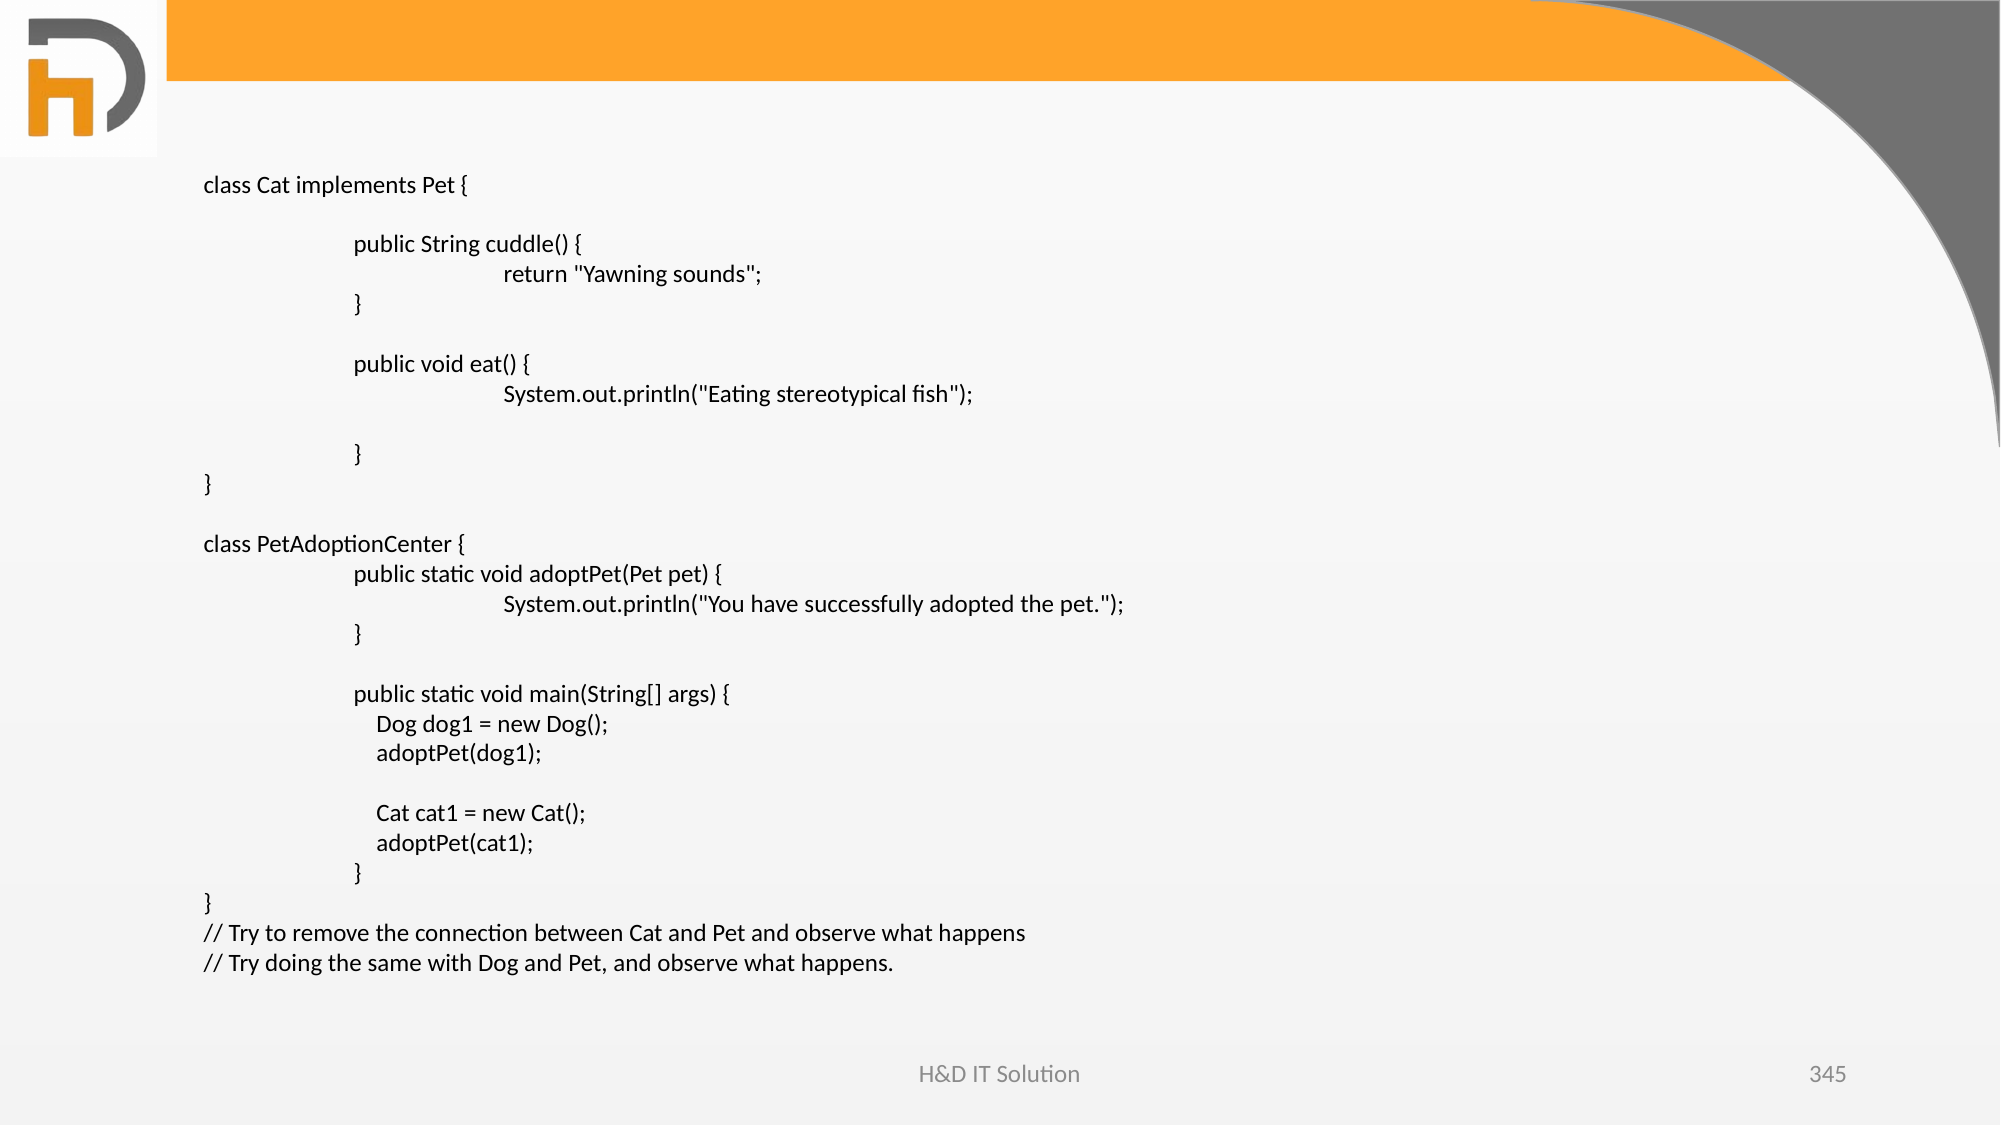

class Cat implements Pet {

	public String cuddle() {
		return "Yawning sounds";
	}

	public void eat() {
		System.out.println("Eating stereotypical fish");

	}
}

class PetAdoptionCenter {
	public static void adoptPet(Pet pet) {
		System.out.println("You have successfully adopted the pet.");
	}

	public static void main(String[] args) {
	    Dog dog1 = new Dog();
	    adoptPet(dog1);

	    Cat cat1 = new Cat();
	    adoptPet(cat1);
	}
}
// Try to remove the connection between Cat and Pet and observe what happens
// Try doing the same with Dog and Pet, and observe what happens.
H&D IT Solution
345